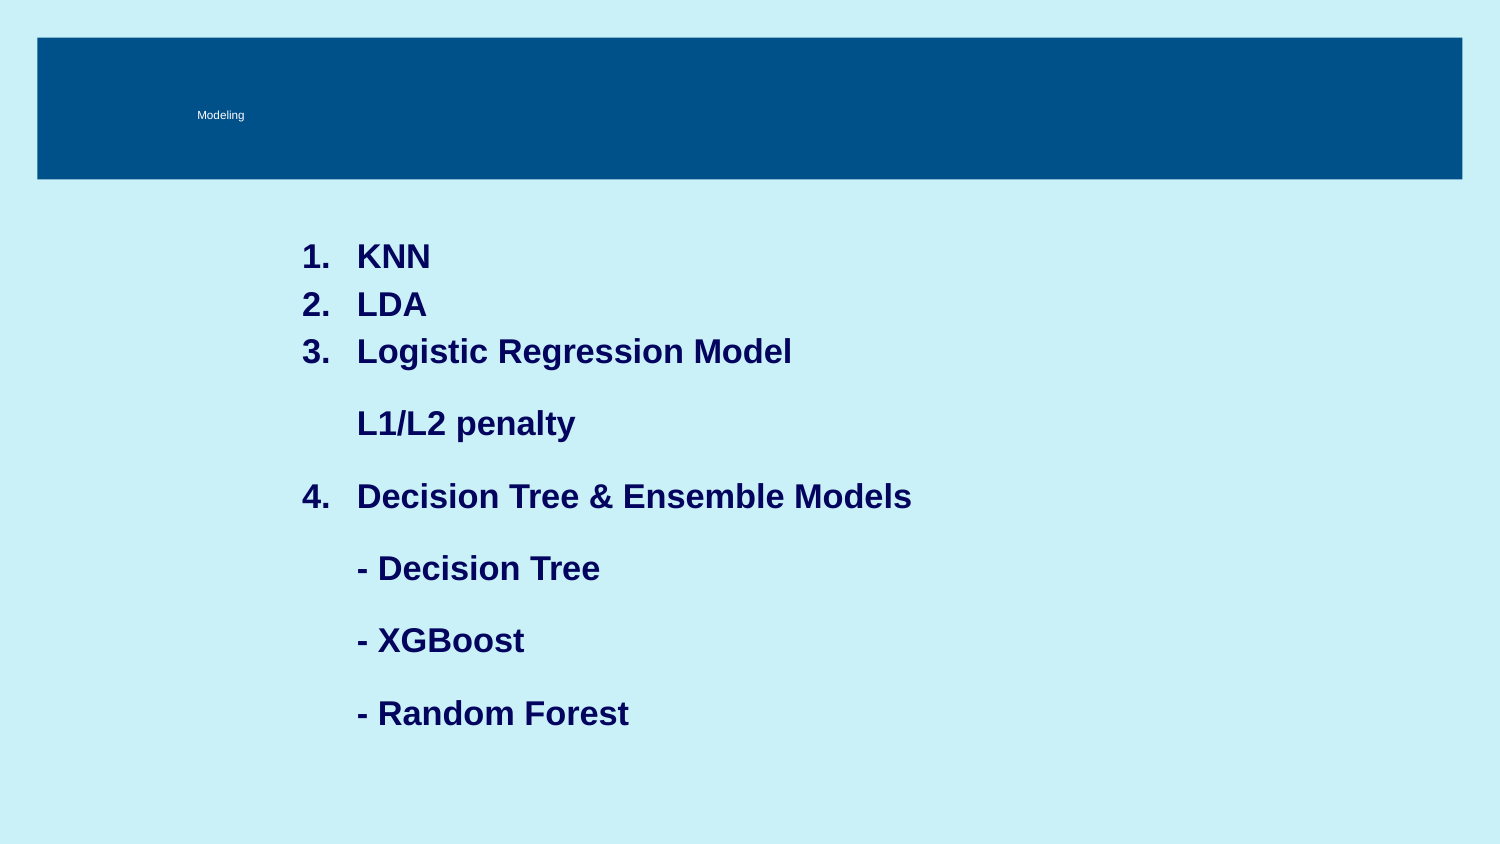

# Modeling

KNN
LDA
Logistic Regression Model
L1/L2 penalty
Decision Tree & Ensemble Models
- Decision Tree
- XGBoost
- Random Forest